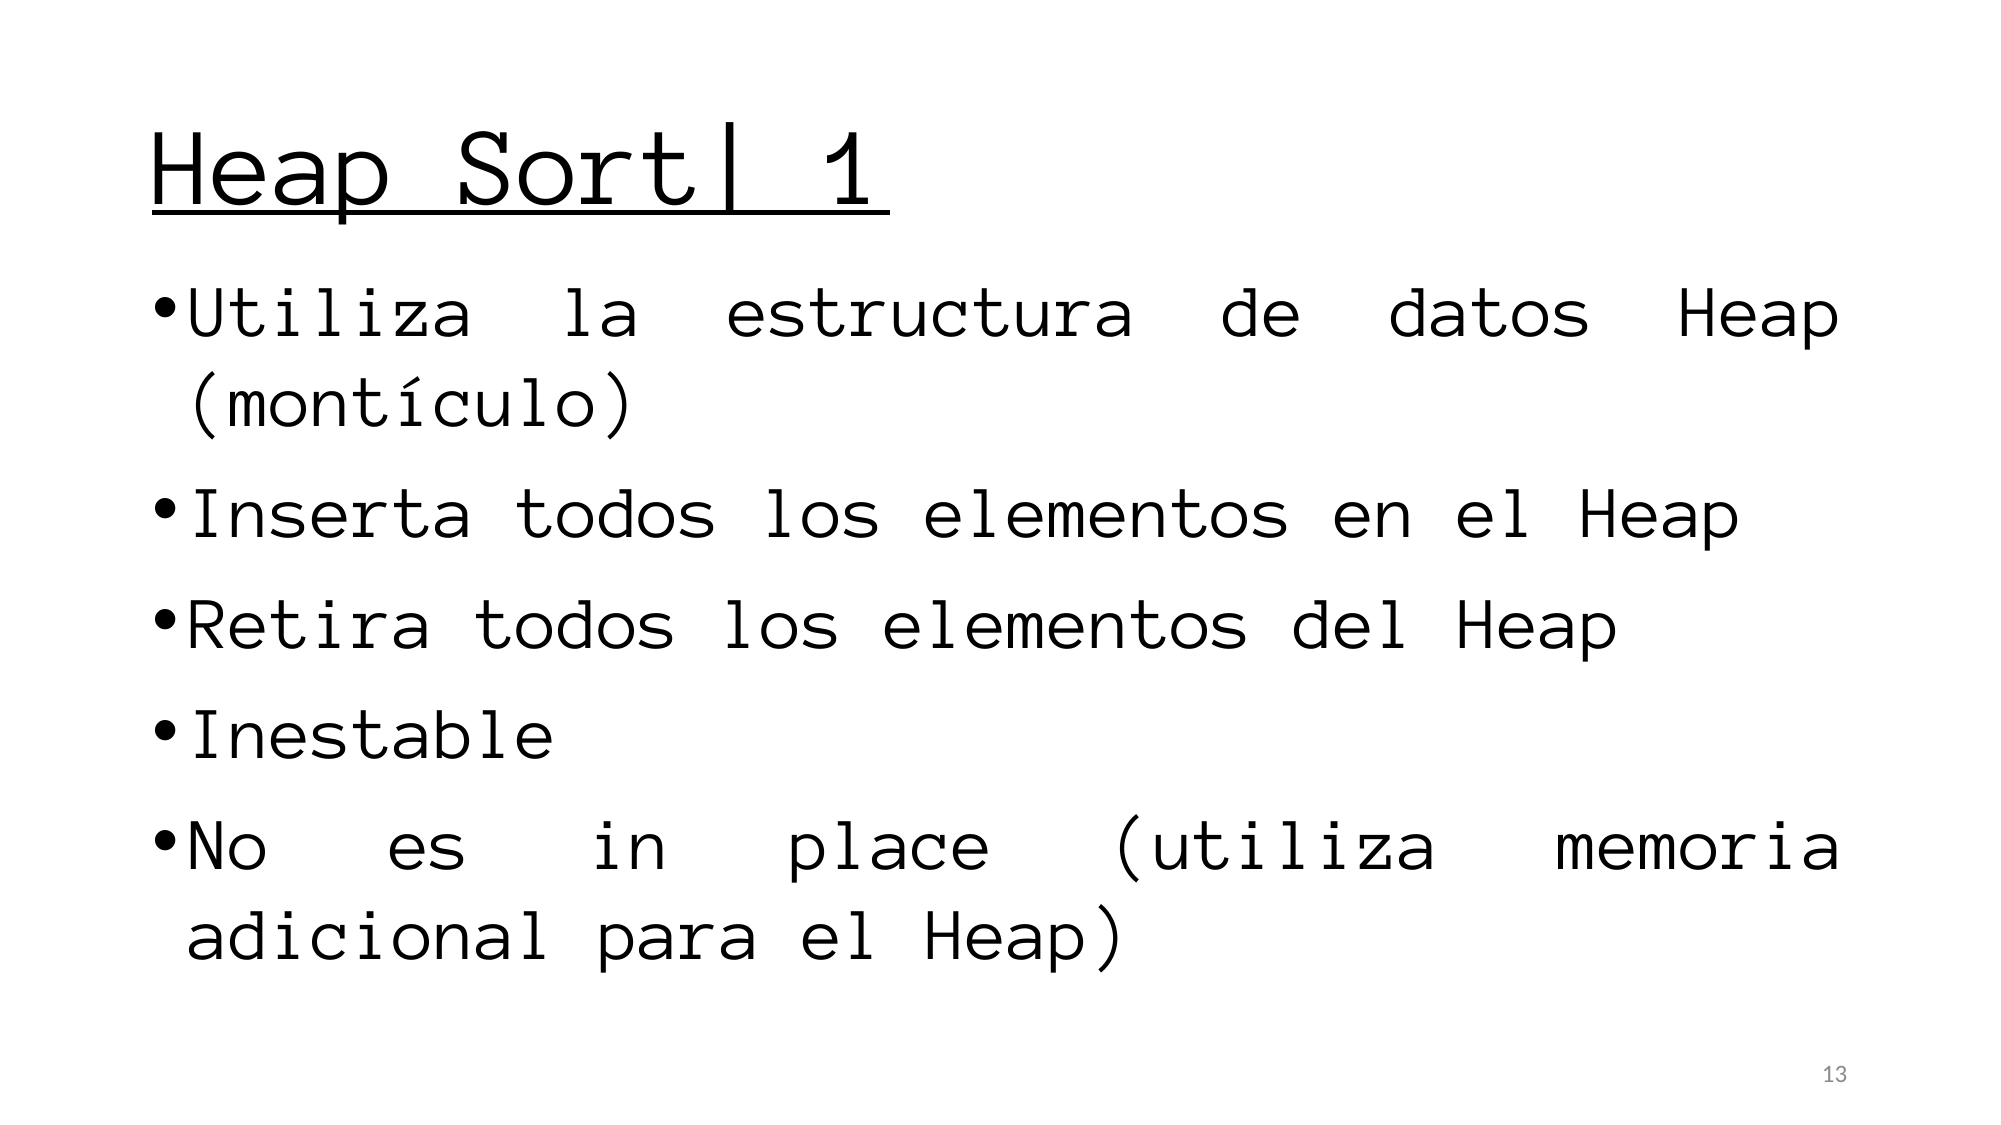

# Heap Sort| 1
Utiliza la estructura de datos Heap (montículo)
Inserta todos los elementos en el Heap
Retira todos los elementos del Heap
Inestable
No es in place (utiliza memoria adicional para el Heap)
13